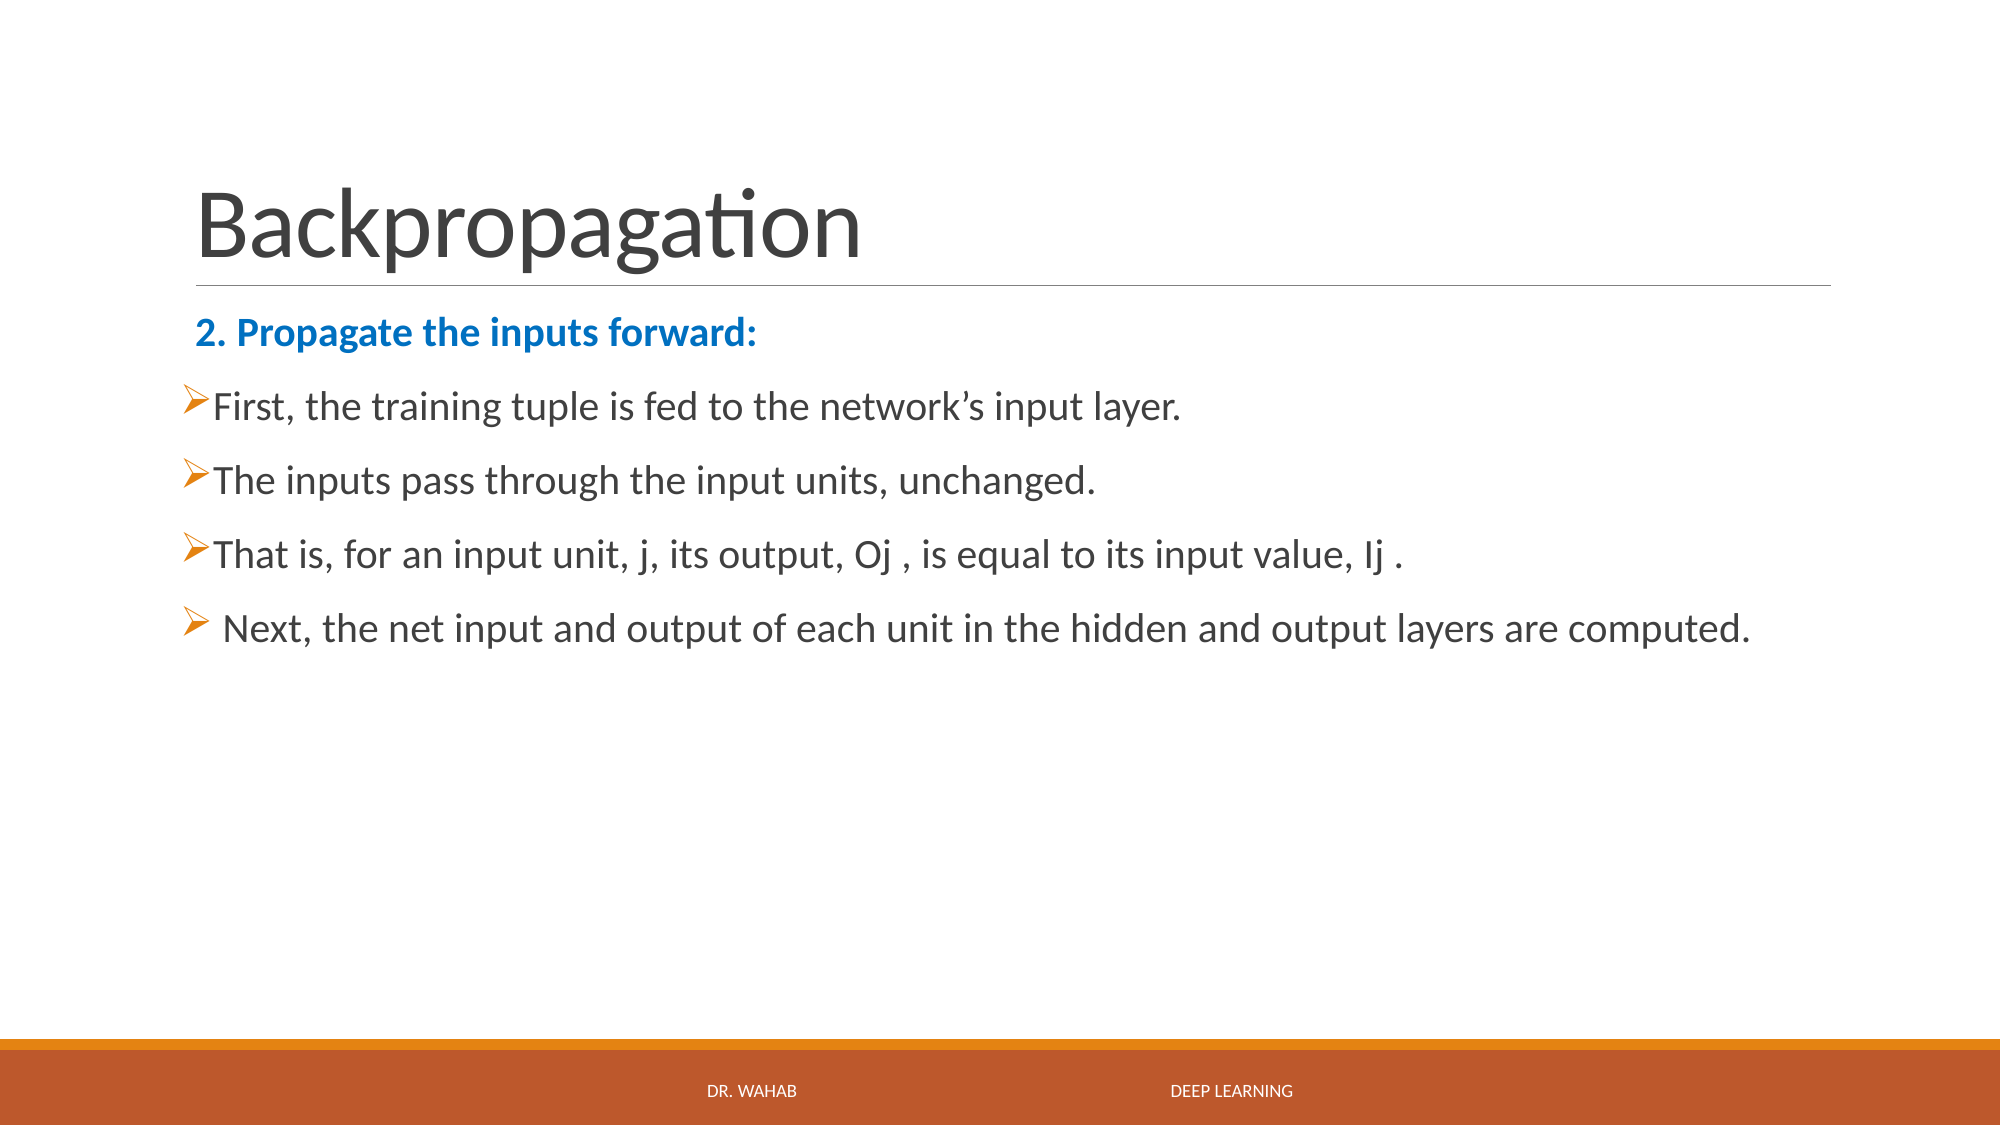

# Backpropagation
2. Propagate the inputs forward:
First, the training tuple is fed to the network’s input layer.
The inputs pass through the input units, unchanged.
That is, for an input unit, j, its output, Oj , is equal to its input value, Ij .
 Next, the net input and output of each unit in the hidden and output layers are computed.
DR. WAHAB                                                                                        Deep Learning